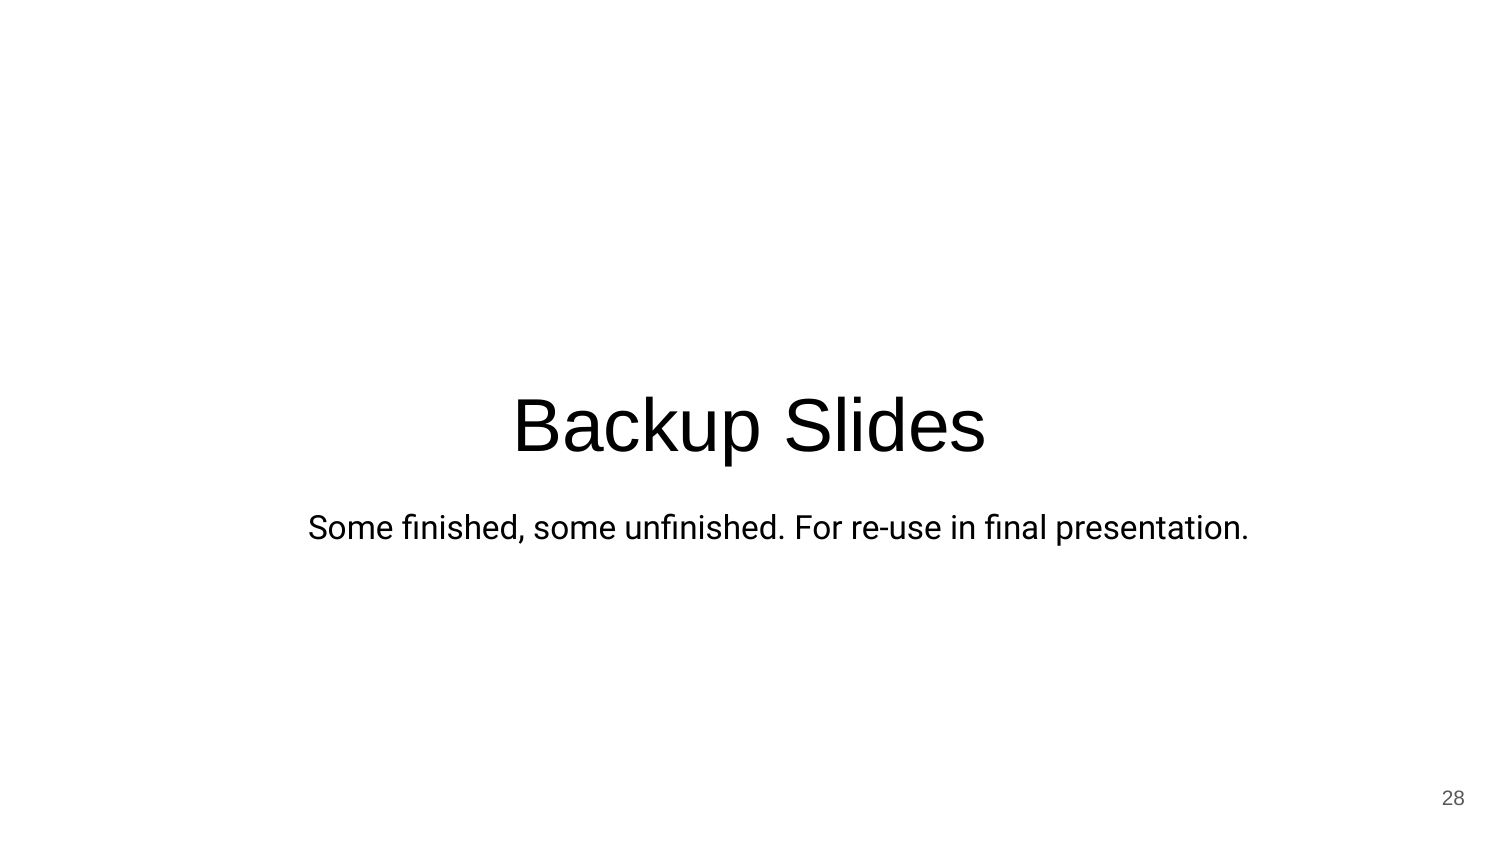

# Backup Slides
Some finished, some unfinished. For re-use in final presentation.
28